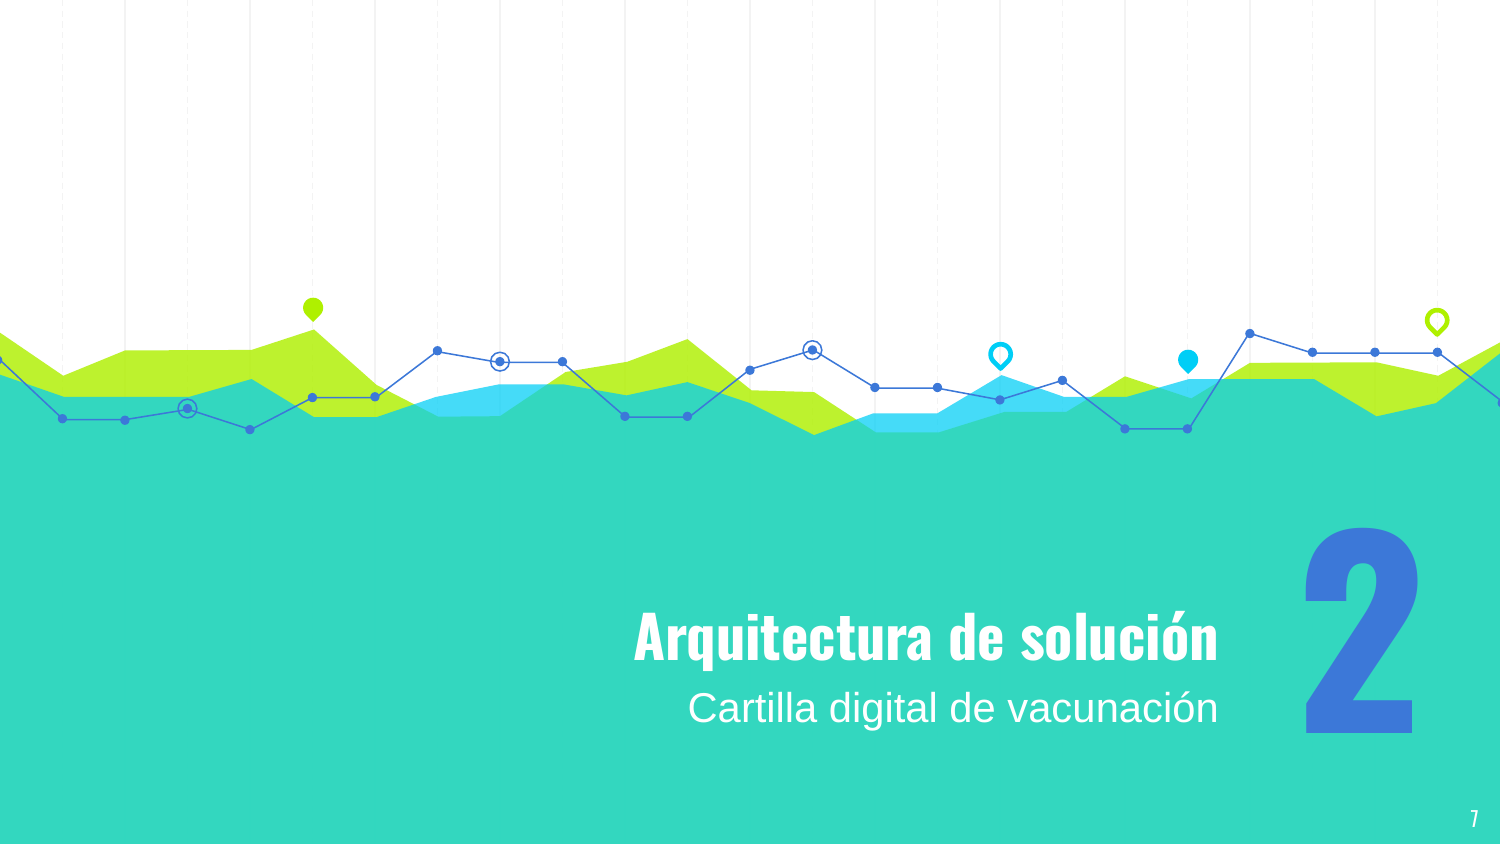

# Arquitectura de solución
2
Cartilla digital de vacunación
7